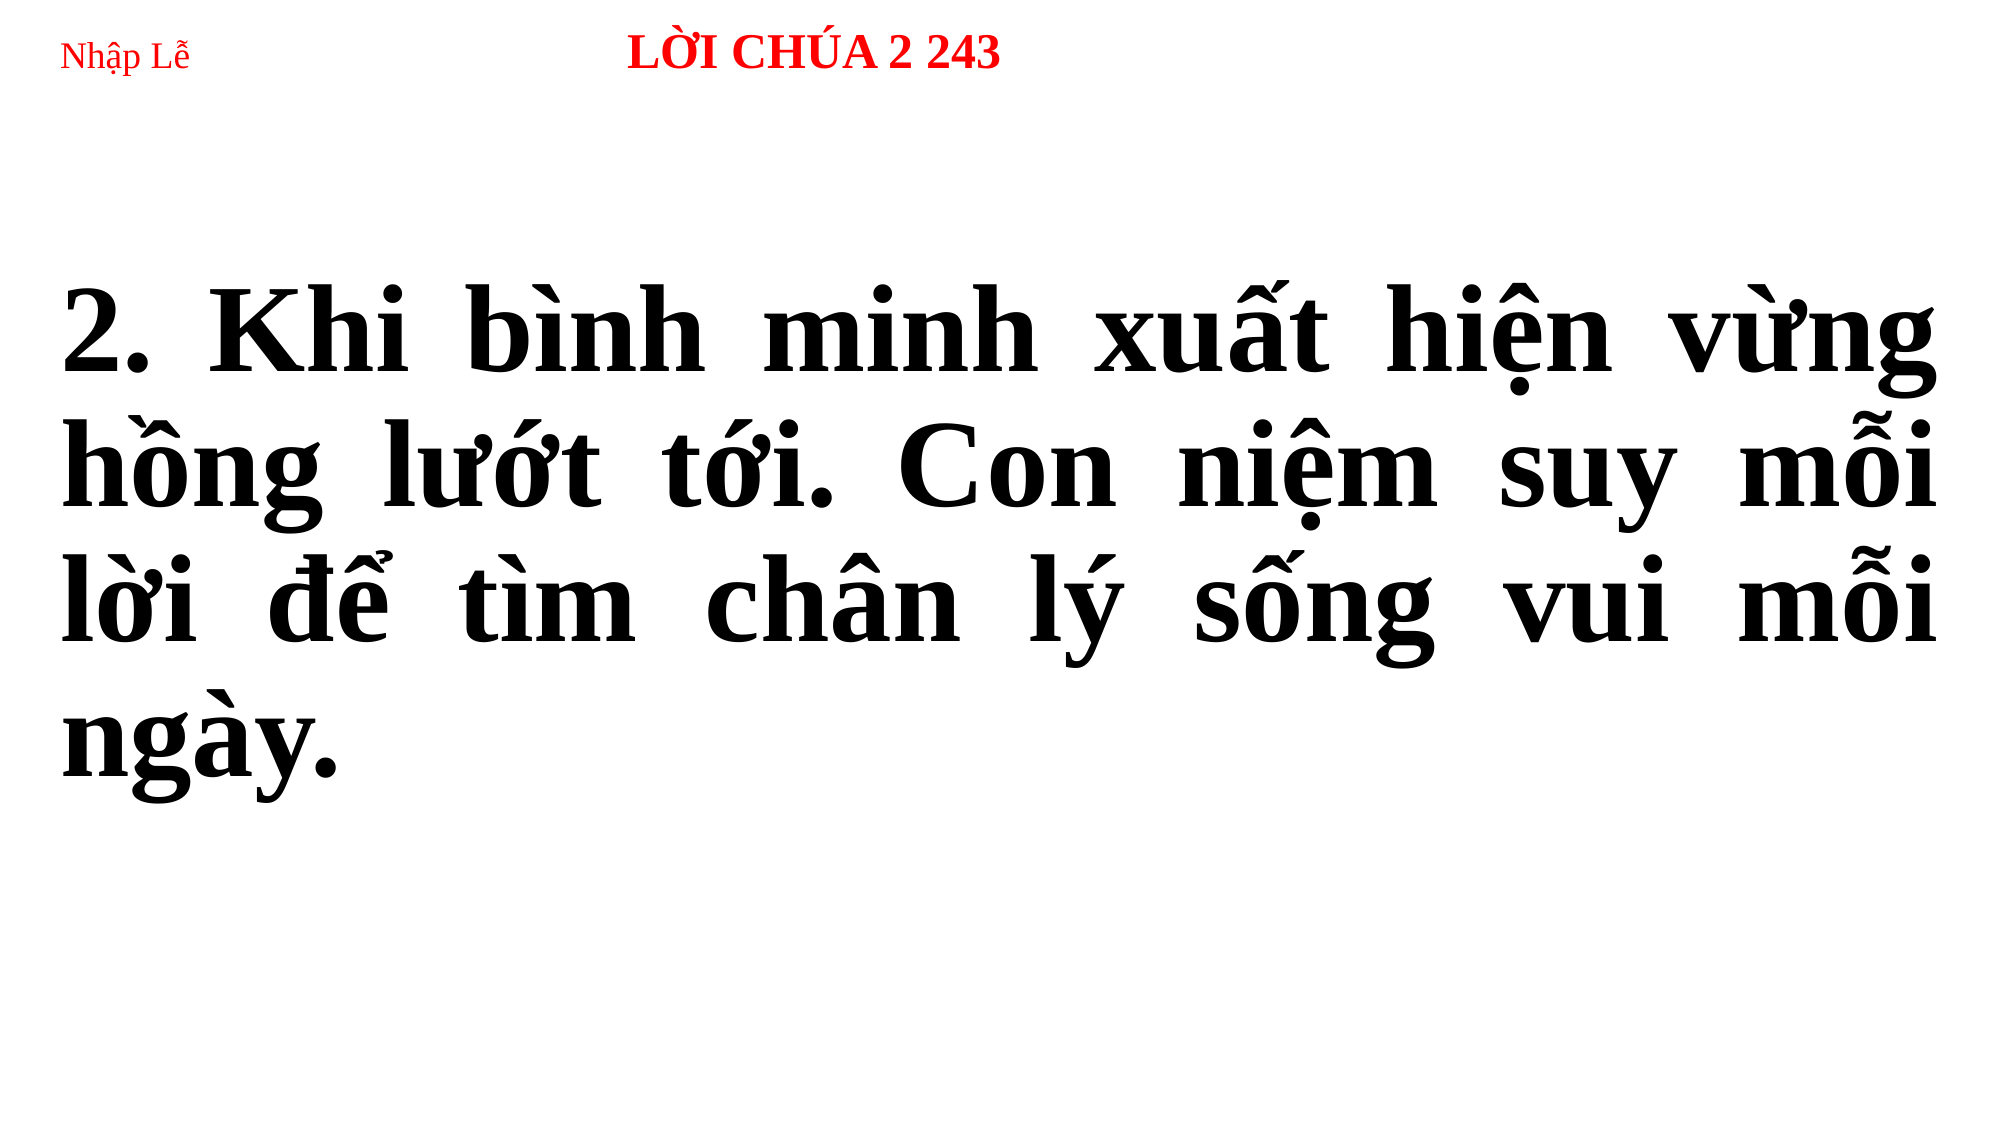

# Nhập Lễ                                              LỜI CHÚA 2 243
2. Khi bình minh xuất hiện vừng hồng lướt tới. Con niệm suy mỗi lời để tìm chân lý sống vui mỗi ngày.